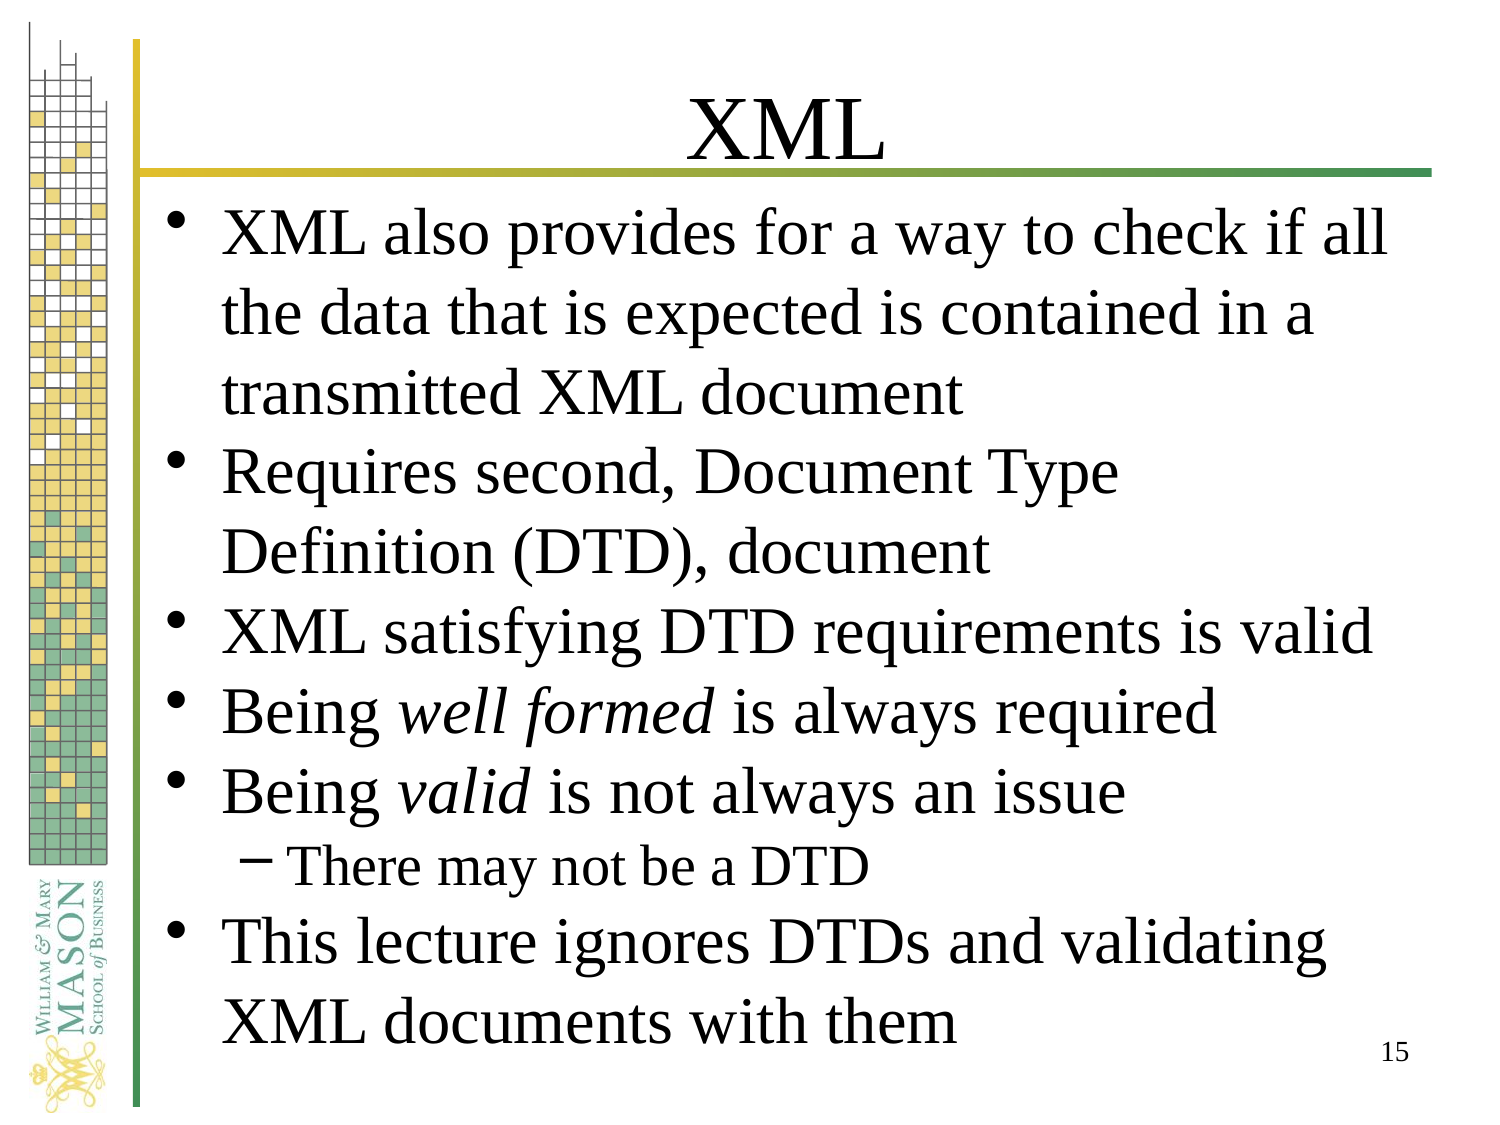

# XML
XML also provides for a way to check if all the data that is expected is contained in a transmitted XML document
Requires second, Document Type Definition (DTD), document
XML satisfying DTD requirements is valid
Being well formed is always required
Being valid is not always an issue
There may not be a DTD
This lecture ignores DTDs and validating XML documents with them
15